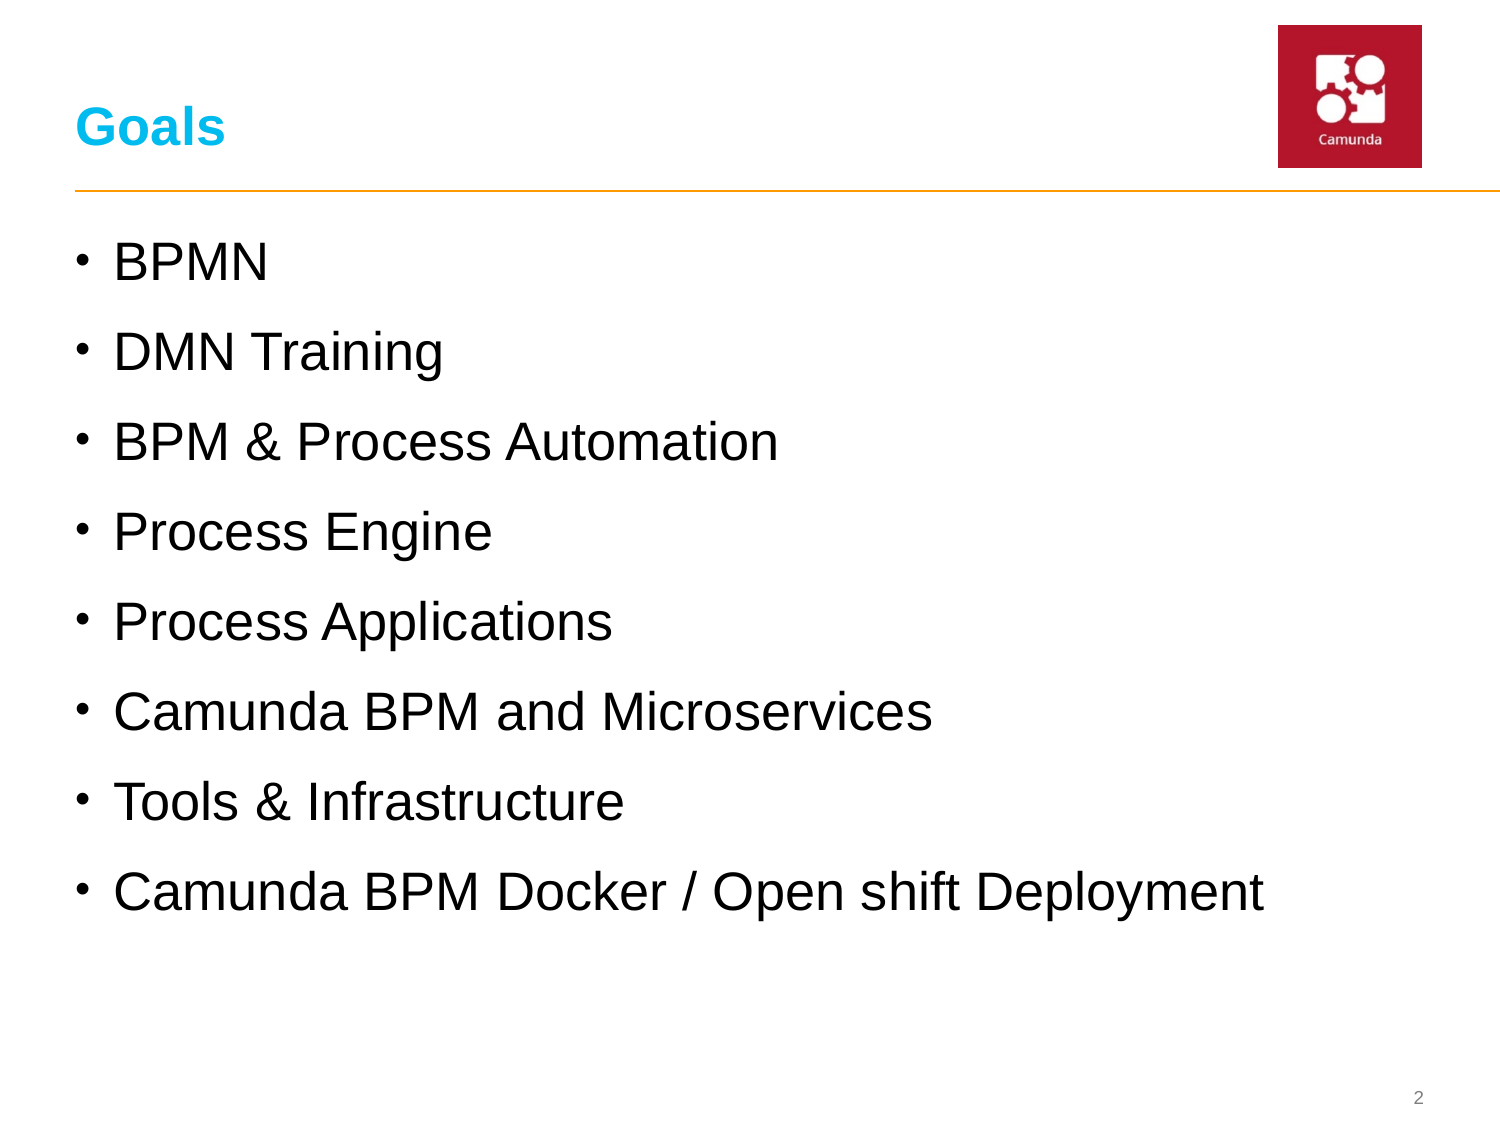

# Goals
BPMN
DMN Training
BPM & Process Automation
Process Engine
Process Applications
Camunda BPM and Microservices
Tools & Infrastructure
Camunda BPM Docker / Open shift Deployment